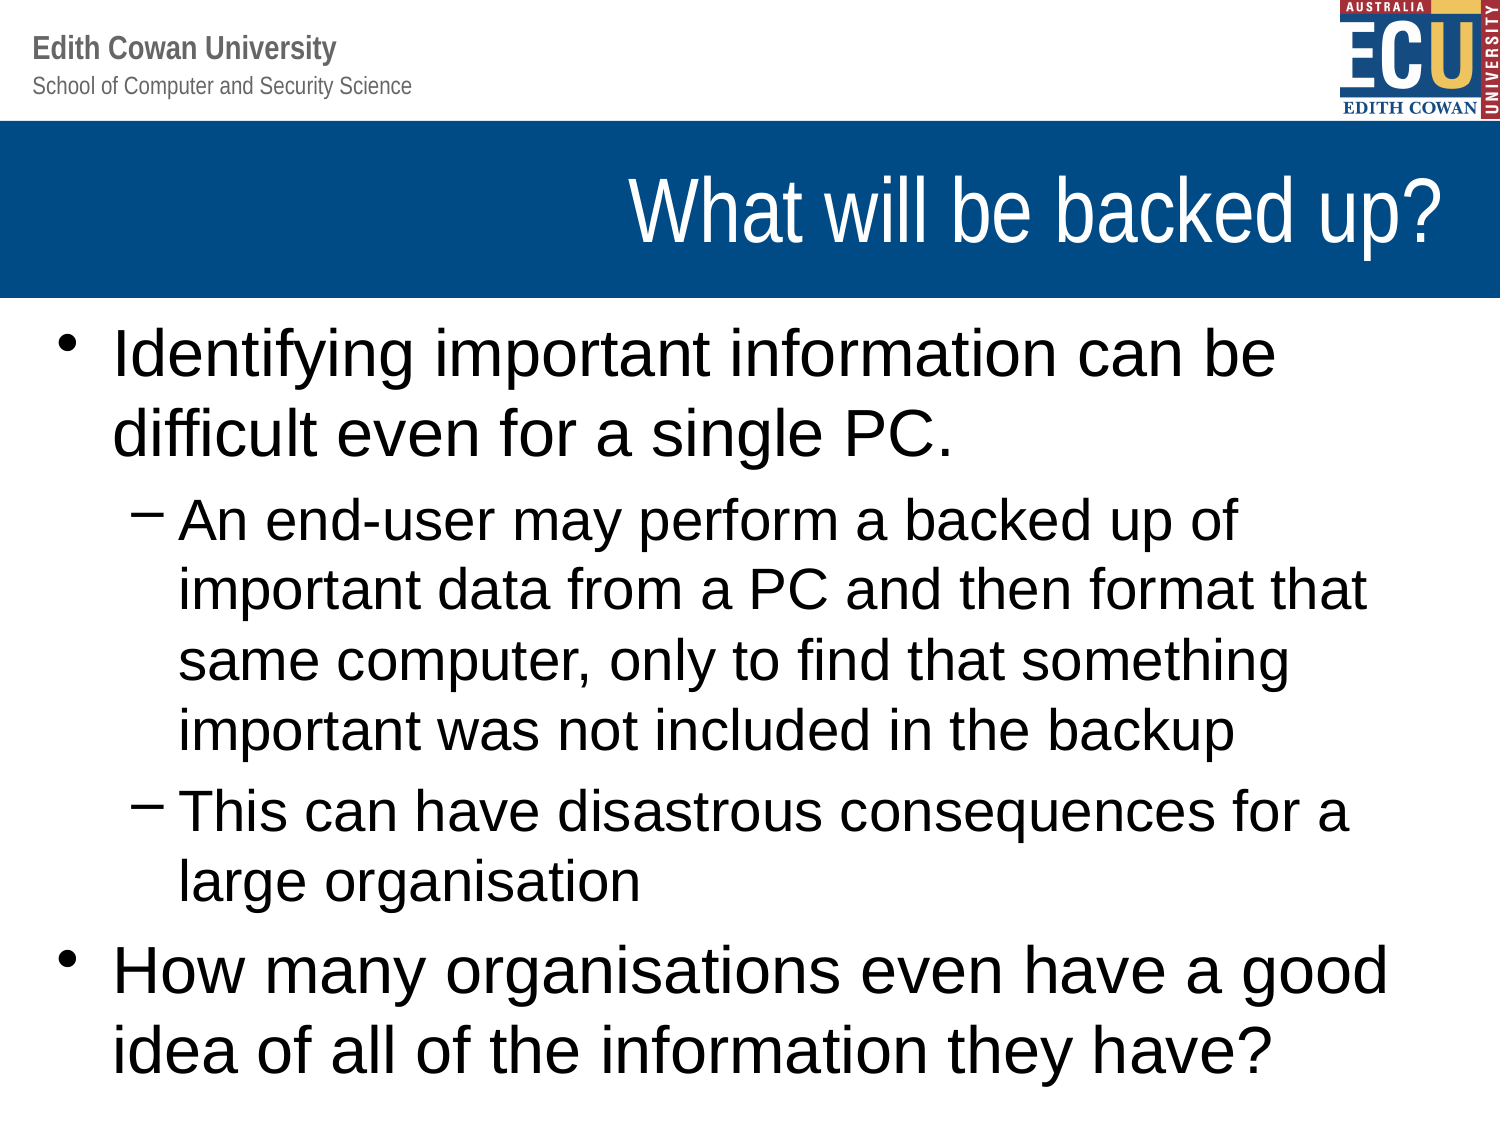

# What will be backed up?
Identifying important information can be difficult even for a single PC.
An end-user may perform a backed up of important data from a PC and then format that same computer, only to find that something important was not included in the backup
This can have disastrous consequences for a large organisation
How many organisations even have a good idea of all of the information they have?